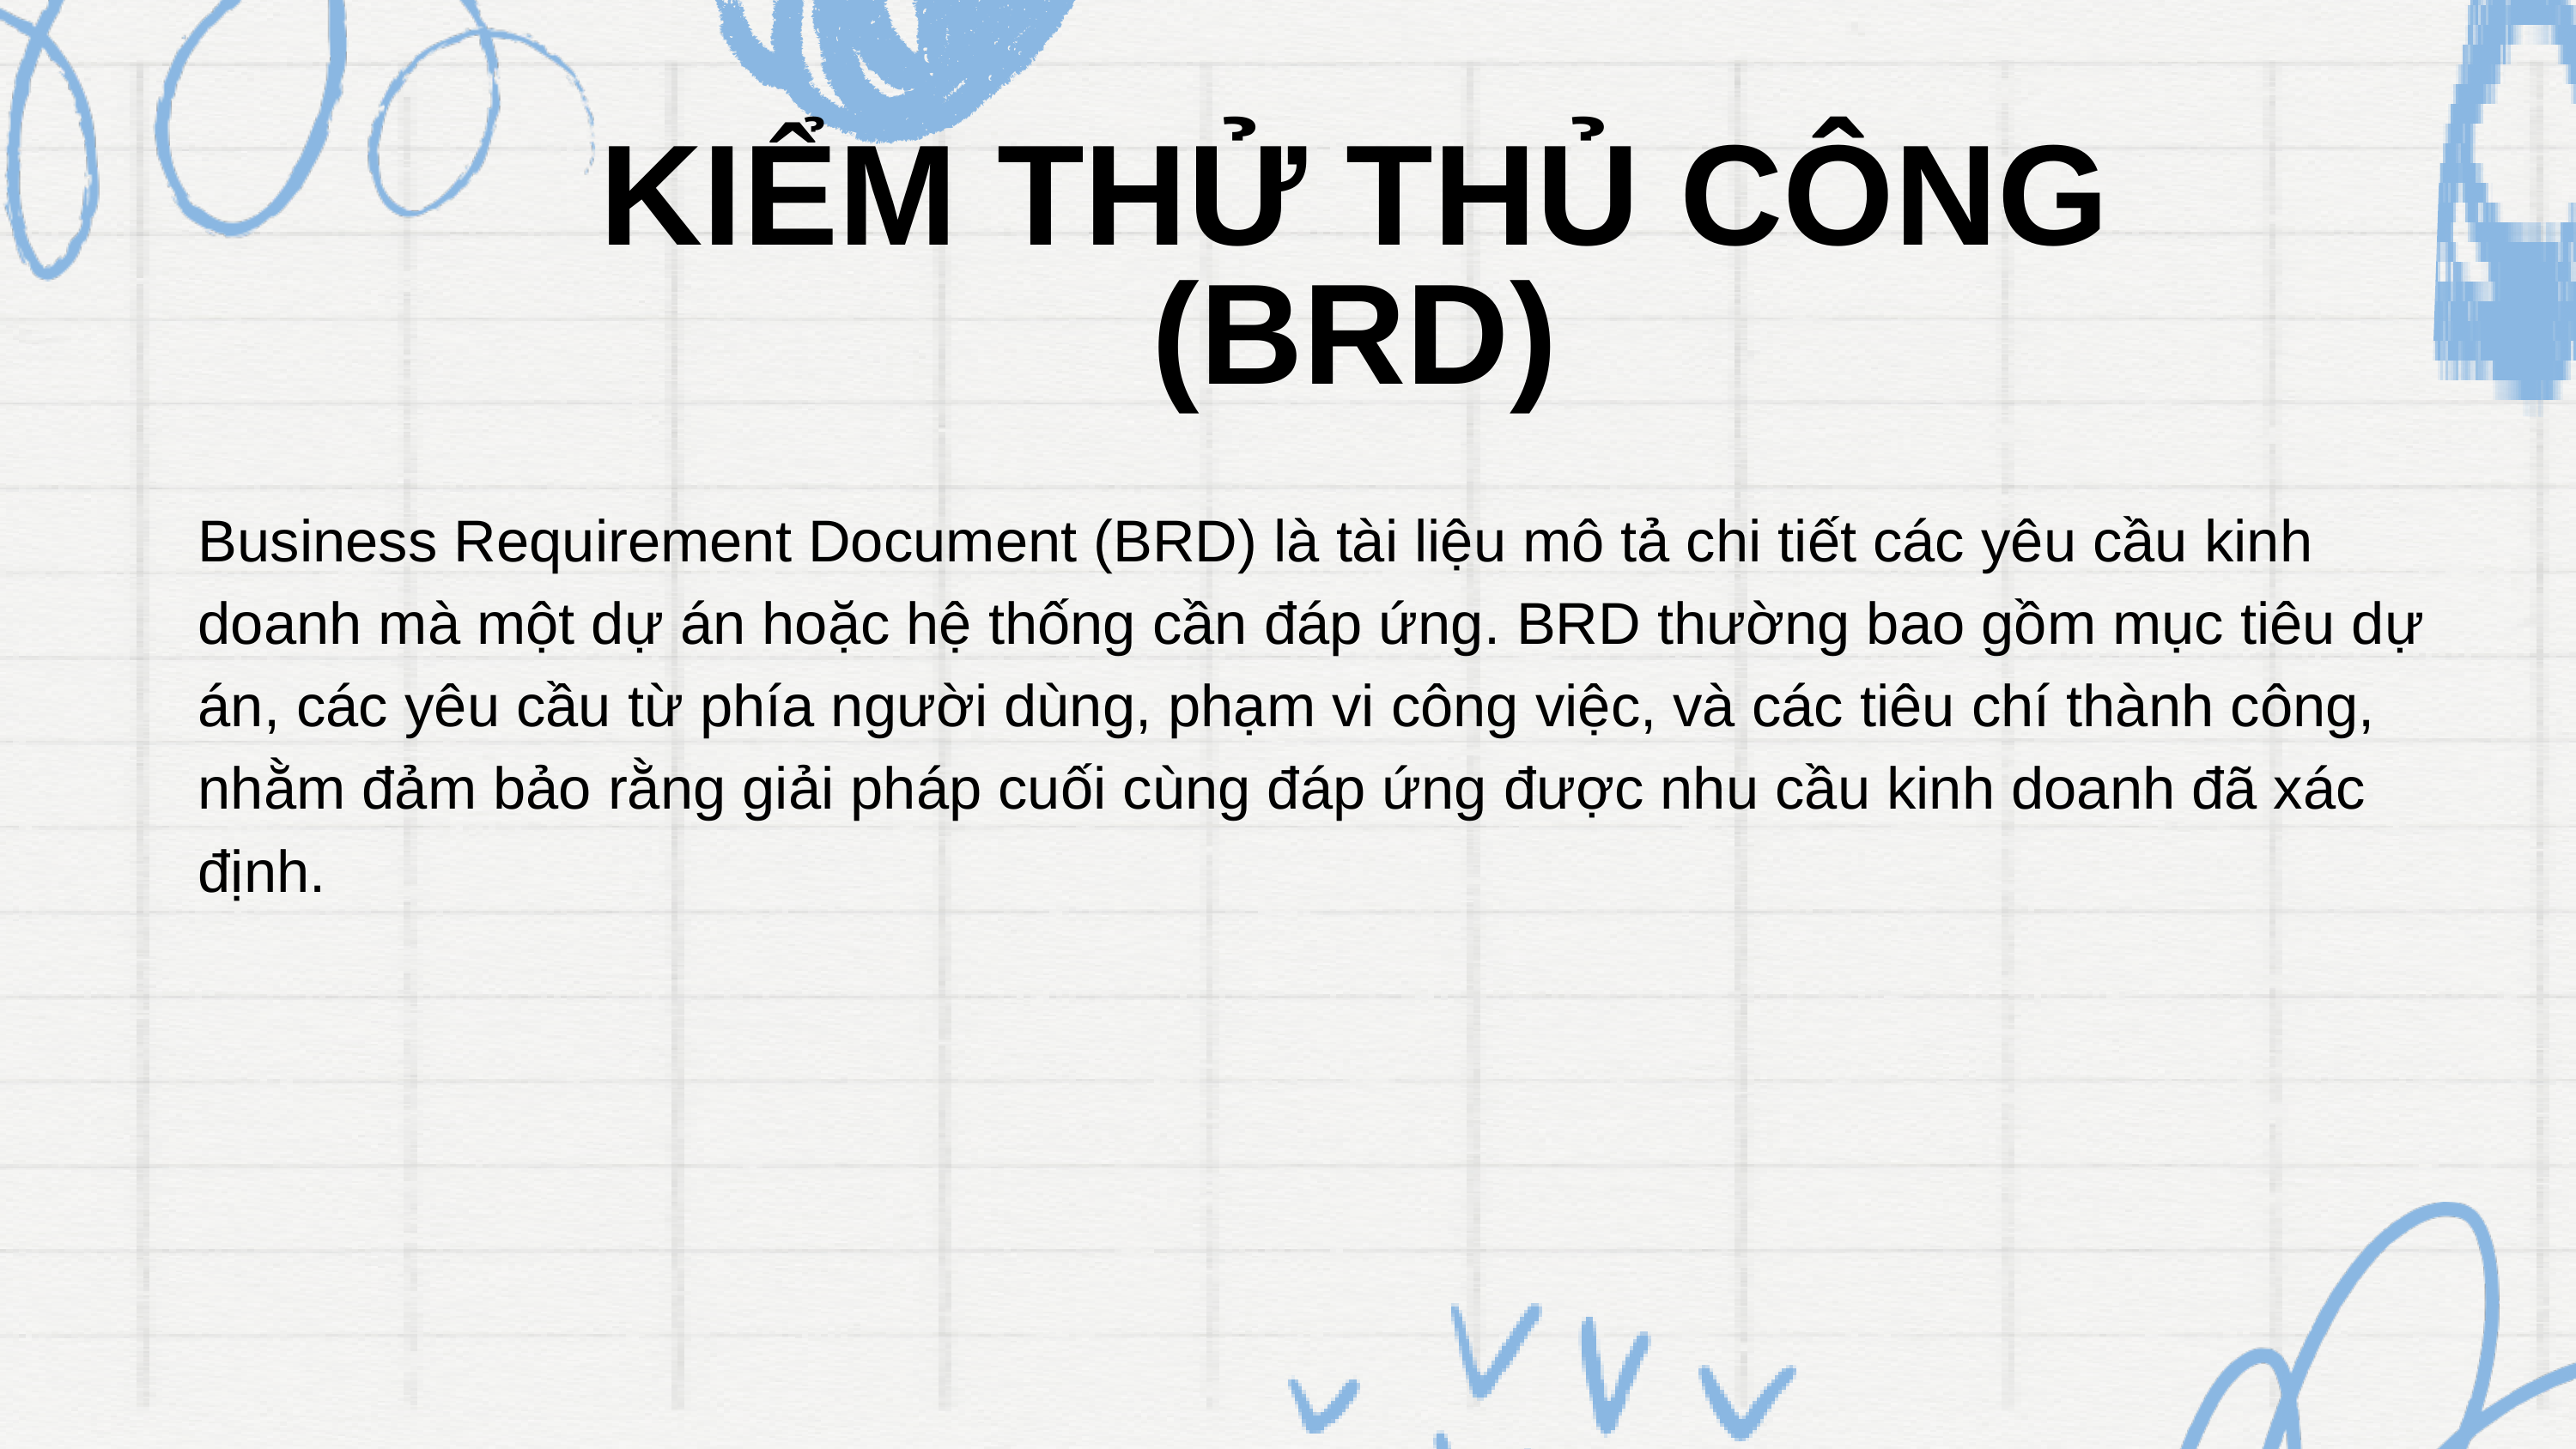

KIỂM THỬ THỦ CÔNG
(BRD)
Business Requirement Document (BRD) là tài liệu mô tả chi tiết các yêu cầu kinh doanh mà một dự án hoặc hệ thống cần đáp ứng. BRD thường bao gồm mục tiêu dự án, các yêu cầu từ phía người dùng, phạm vi công việc, và các tiêu chí thành công, nhằm đảm bảo rằng giải pháp cuối cùng đáp ứng được nhu cầu kinh doanh đã xác định.